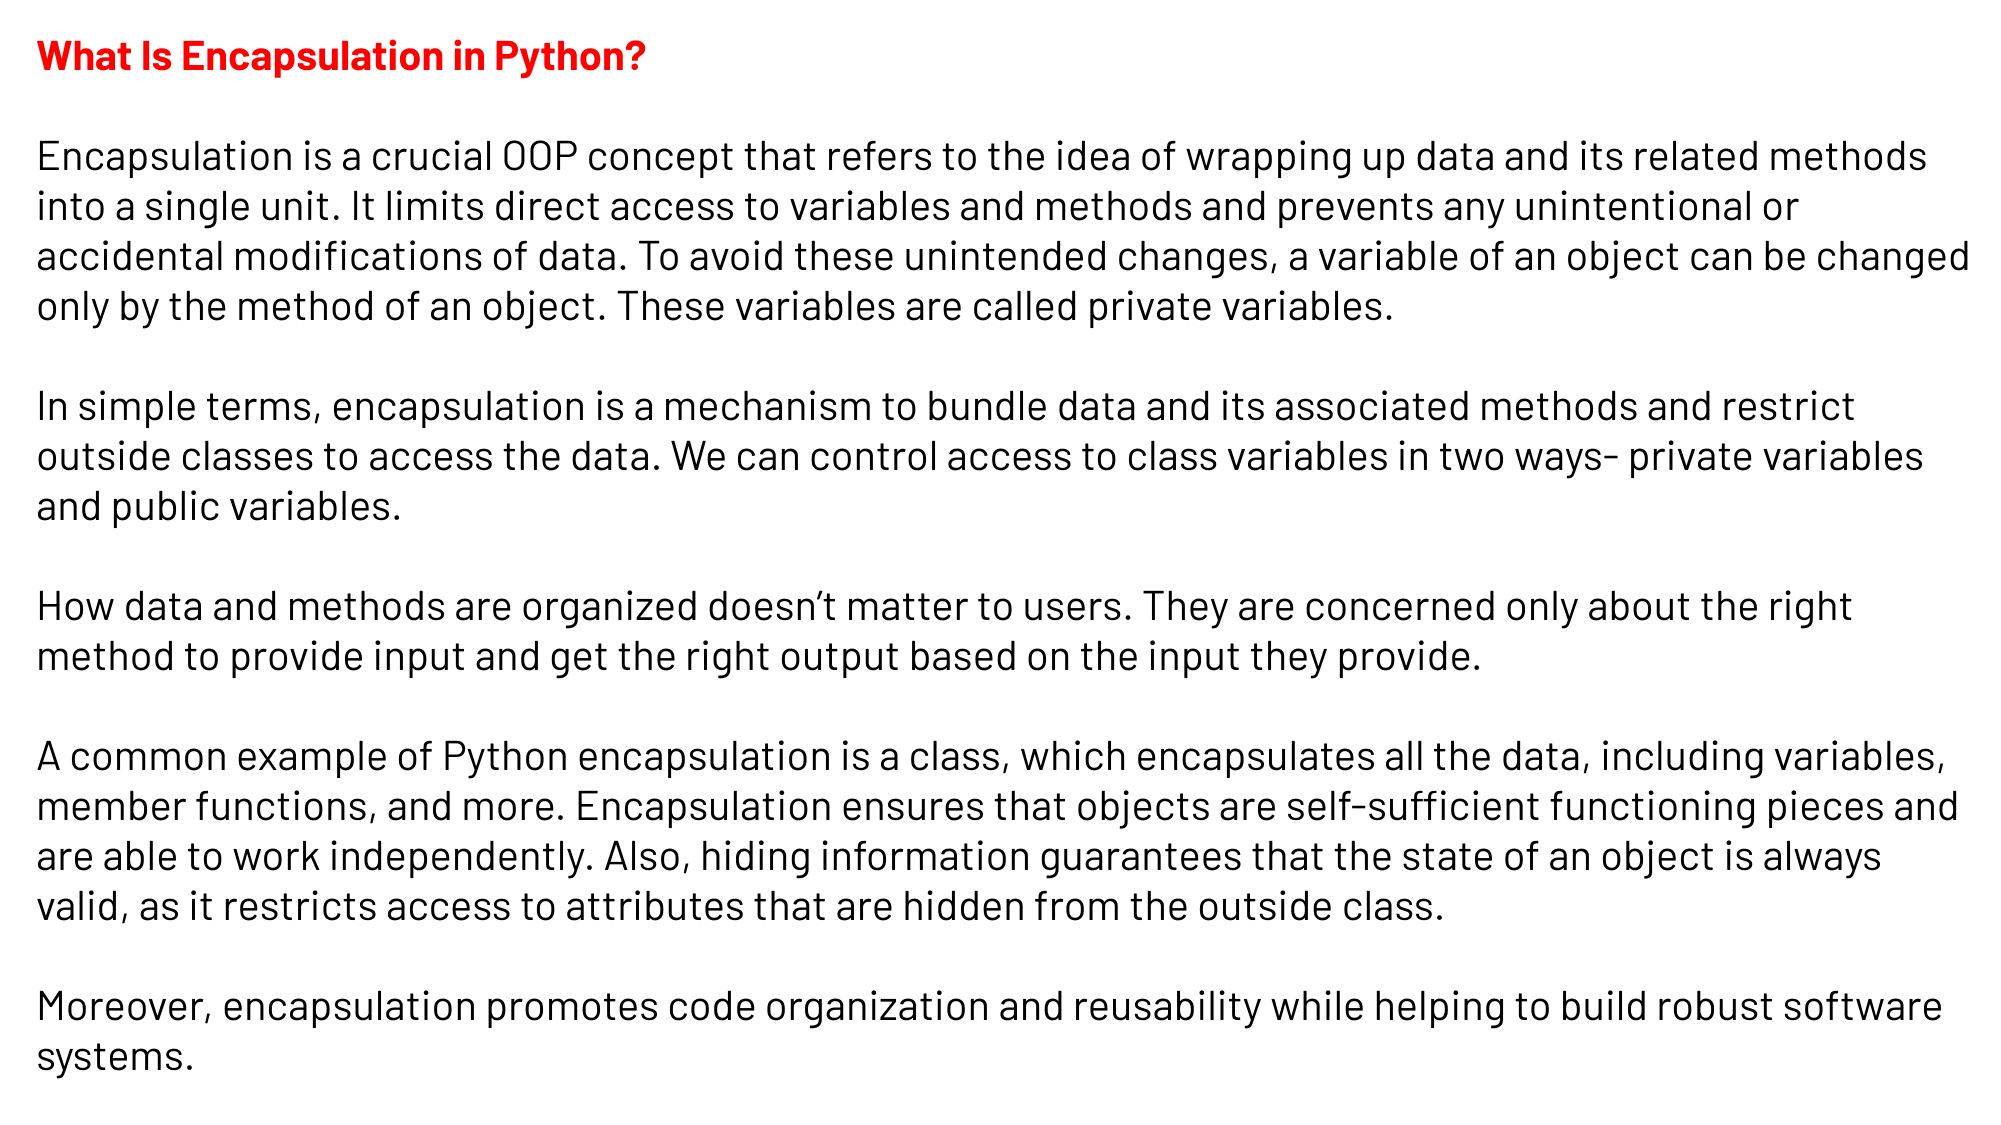

What Is Encapsulation in Python?

Encapsulation is a crucial OOP concept that refers to the idea of wrapping up data and its related methods into a single unit. It limits direct access to variables and methods and prevents any unintentional or accidental modifications of data. To avoid these unintended changes, a variable of an object can be changed only by the method of an object. These variables are called private variables.

In simple terms, encapsulation is a mechanism to bundle data and its associated methods and restrict outside classes to access the data. We can control access to class variables in two ways- private variables and public variables.

How data and methods are organized doesn’t matter to users. They are concerned only about the right method to provide input and get the right output based on the input they provide.

A common example of Python encapsulation is a class, which encapsulates all the data, including variables, member functions, and more. Encapsulation ensures that objects are self-sufficient functioning pieces and are able to work independently. Also, hiding information guarantees that the state of an object is always valid, as it restricts access to attributes that are hidden from the outside class.

Moreover, encapsulation promotes code organization and reusability while helping to build robust software systems.